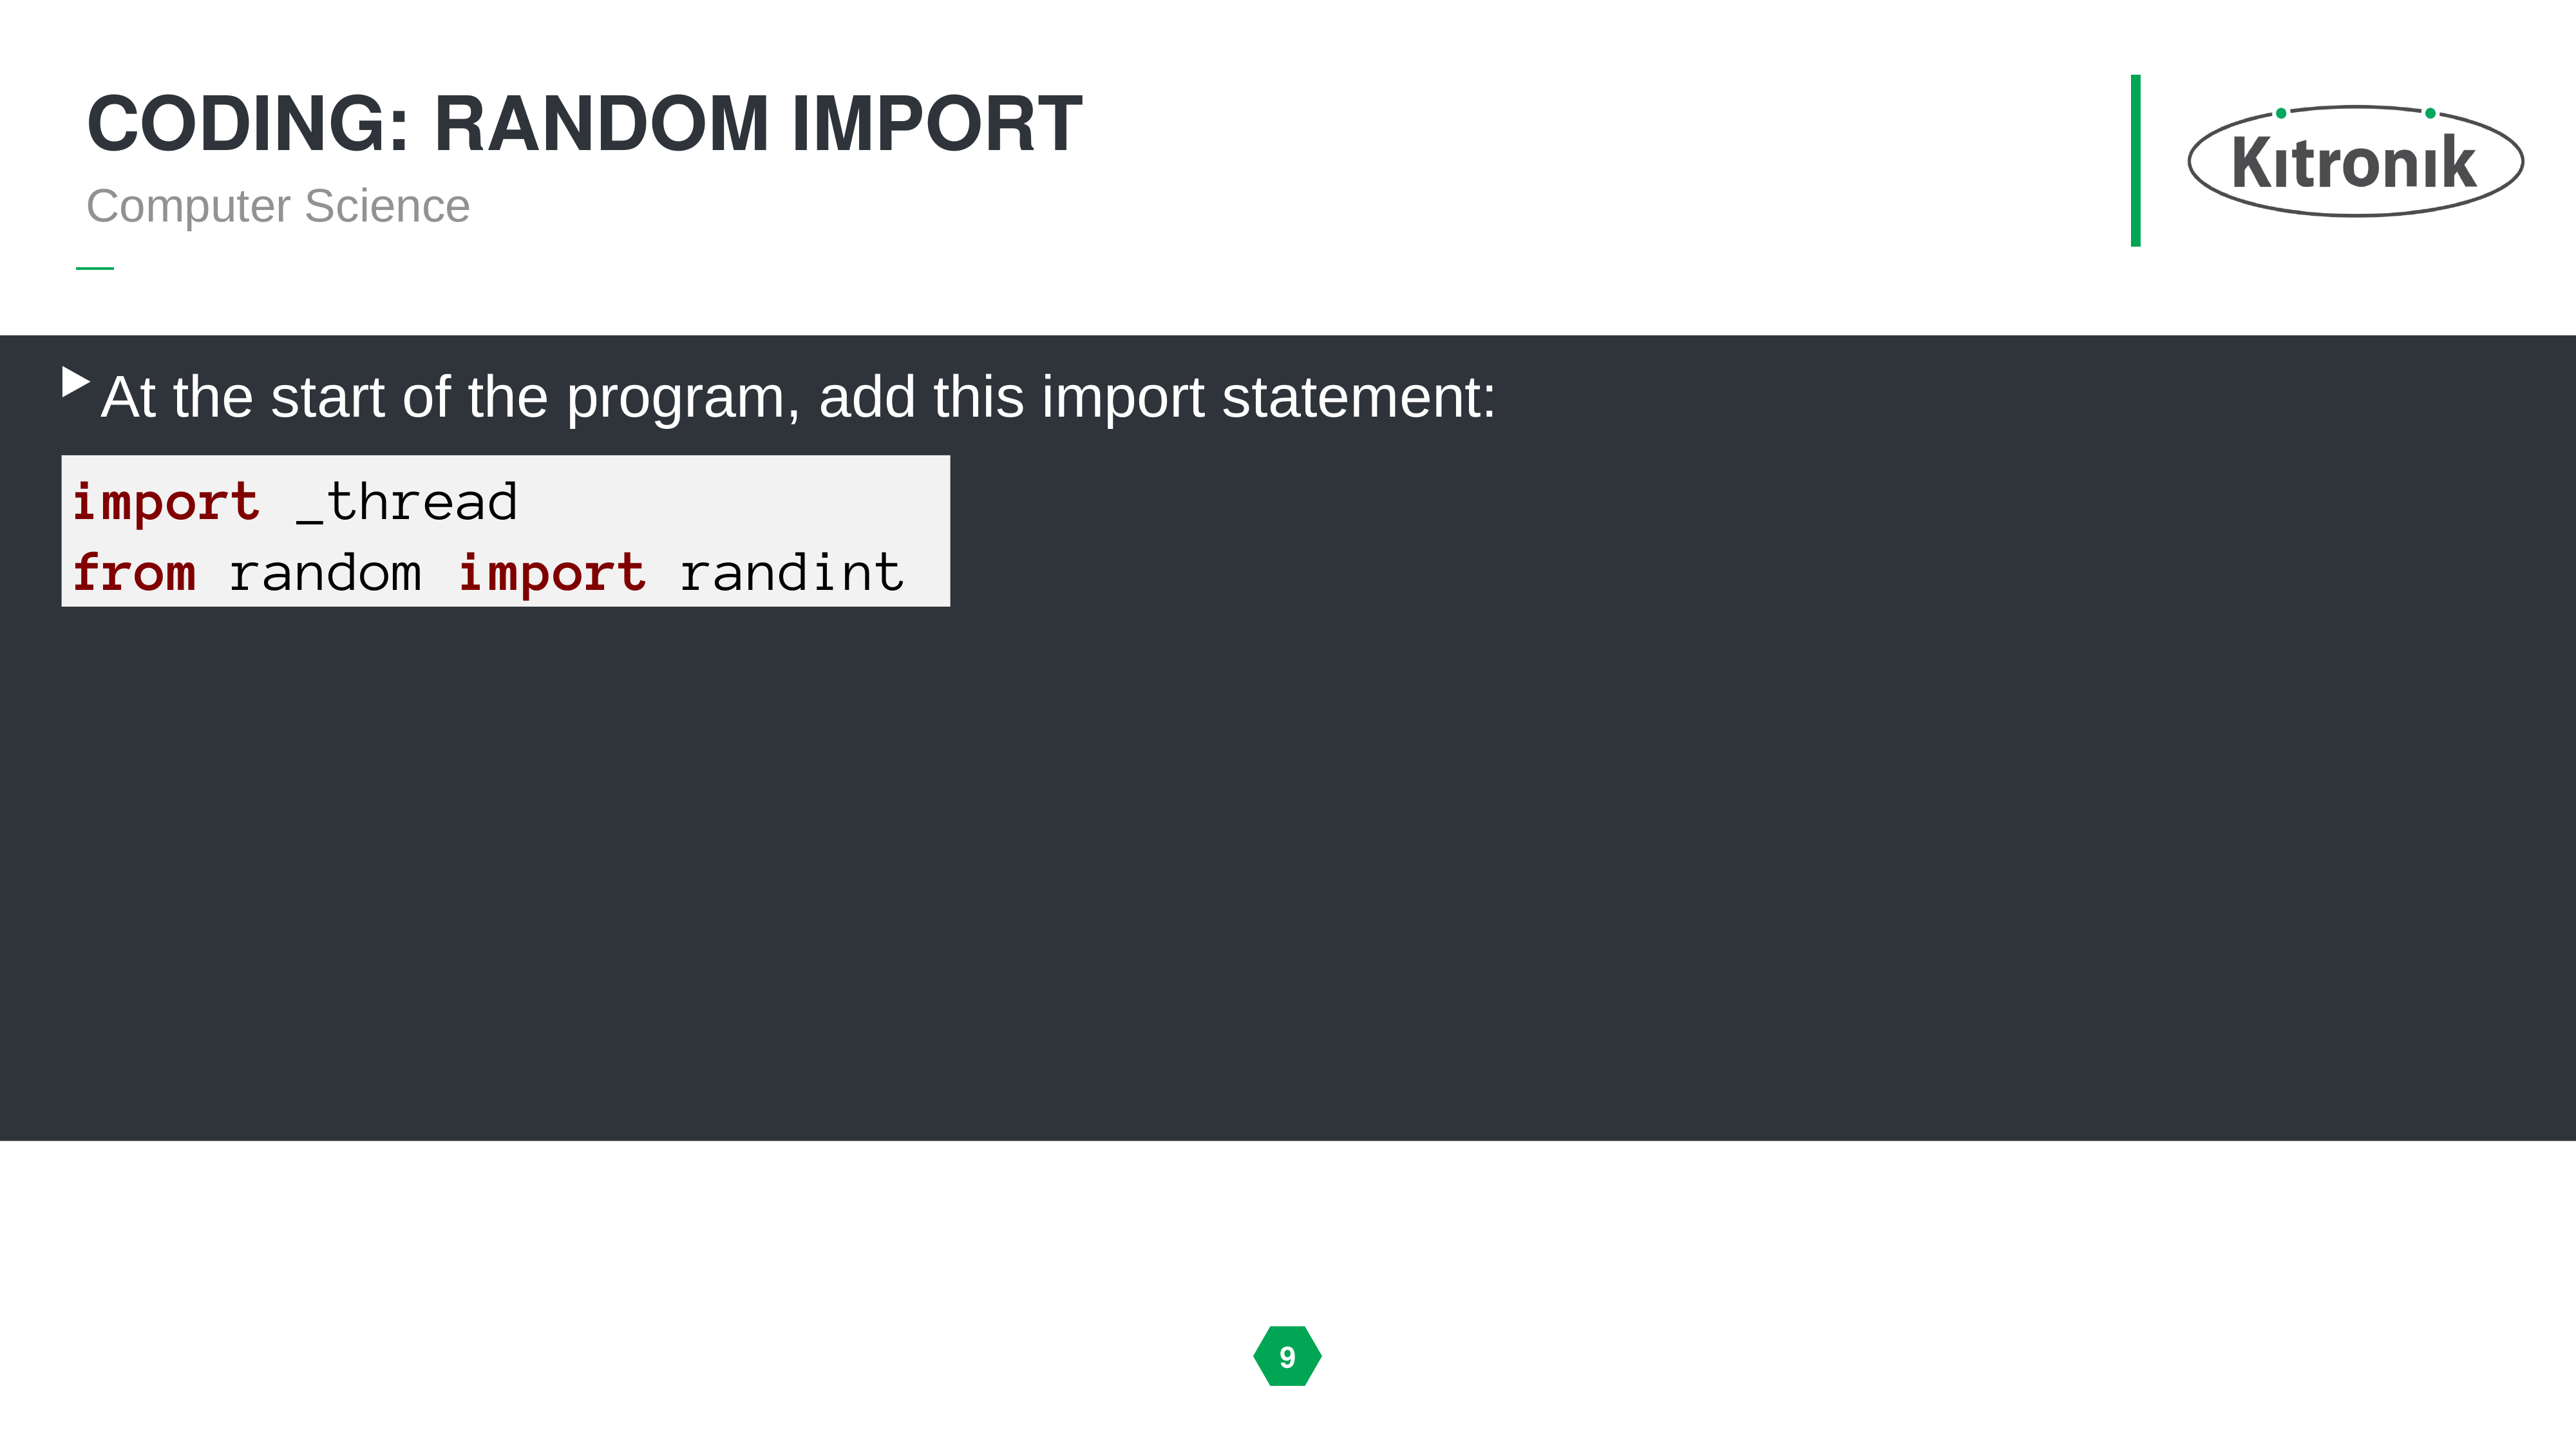

# Coding: random import
Computer Science

At the start of the program, add this import statement:
import _thread
from random import randint

9